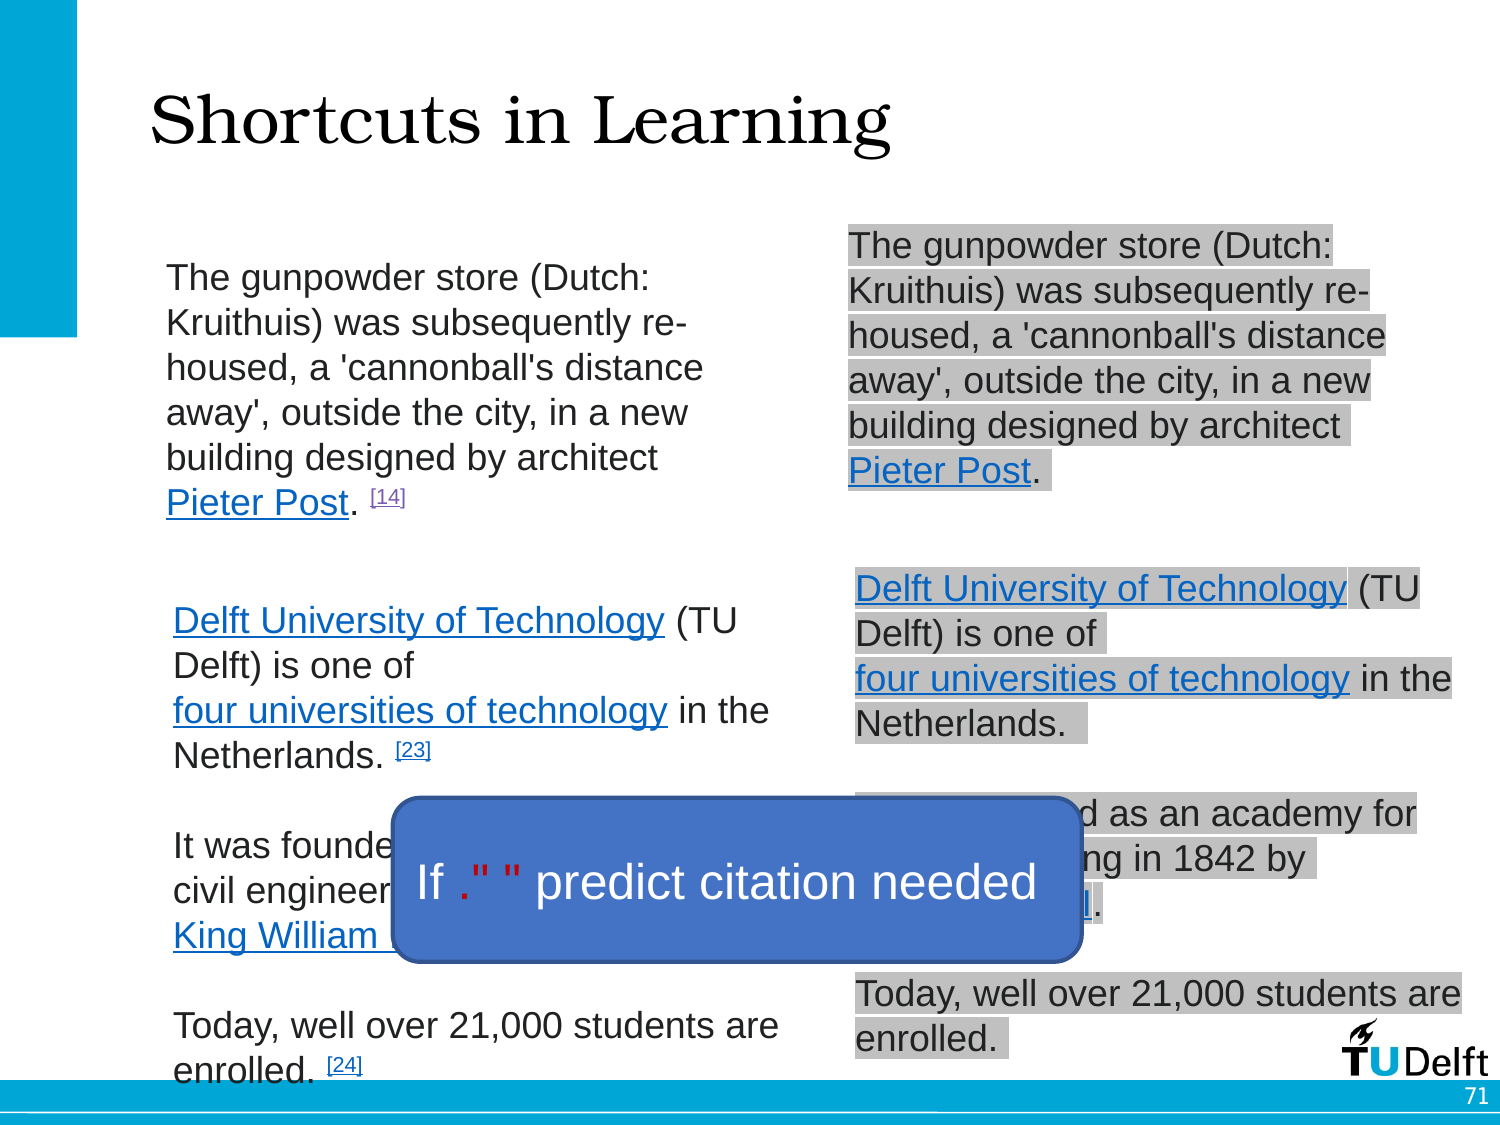

# Shortcuts in Learning
The gunpowder store (Dutch: Kruithuis) was subsequently re-housed, a 'cannonball's distance away', outside the city, in a new building designed by architect Pieter Post.
The gunpowder store (Dutch: Kruithuis) was subsequently re-housed, a 'cannonball's distance away', outside the city, in a new building designed by architect Pieter Post. [14]
Delft University of Technology (TU Delft) is one of four universities of technology in the Netherlands.

It was founded as an academy for civil engineering in 1842 by King William II.

Today, well over 21,000 students are enrolled.
Delft University of Technology (TU Delft) is one of four universities of technology in the Netherlands. [23]

It was founded as an academy for civil engineering in 1842 by King William II.

Today, well over 21,000 students are enrolled. [24]
If ." " predict citation needed